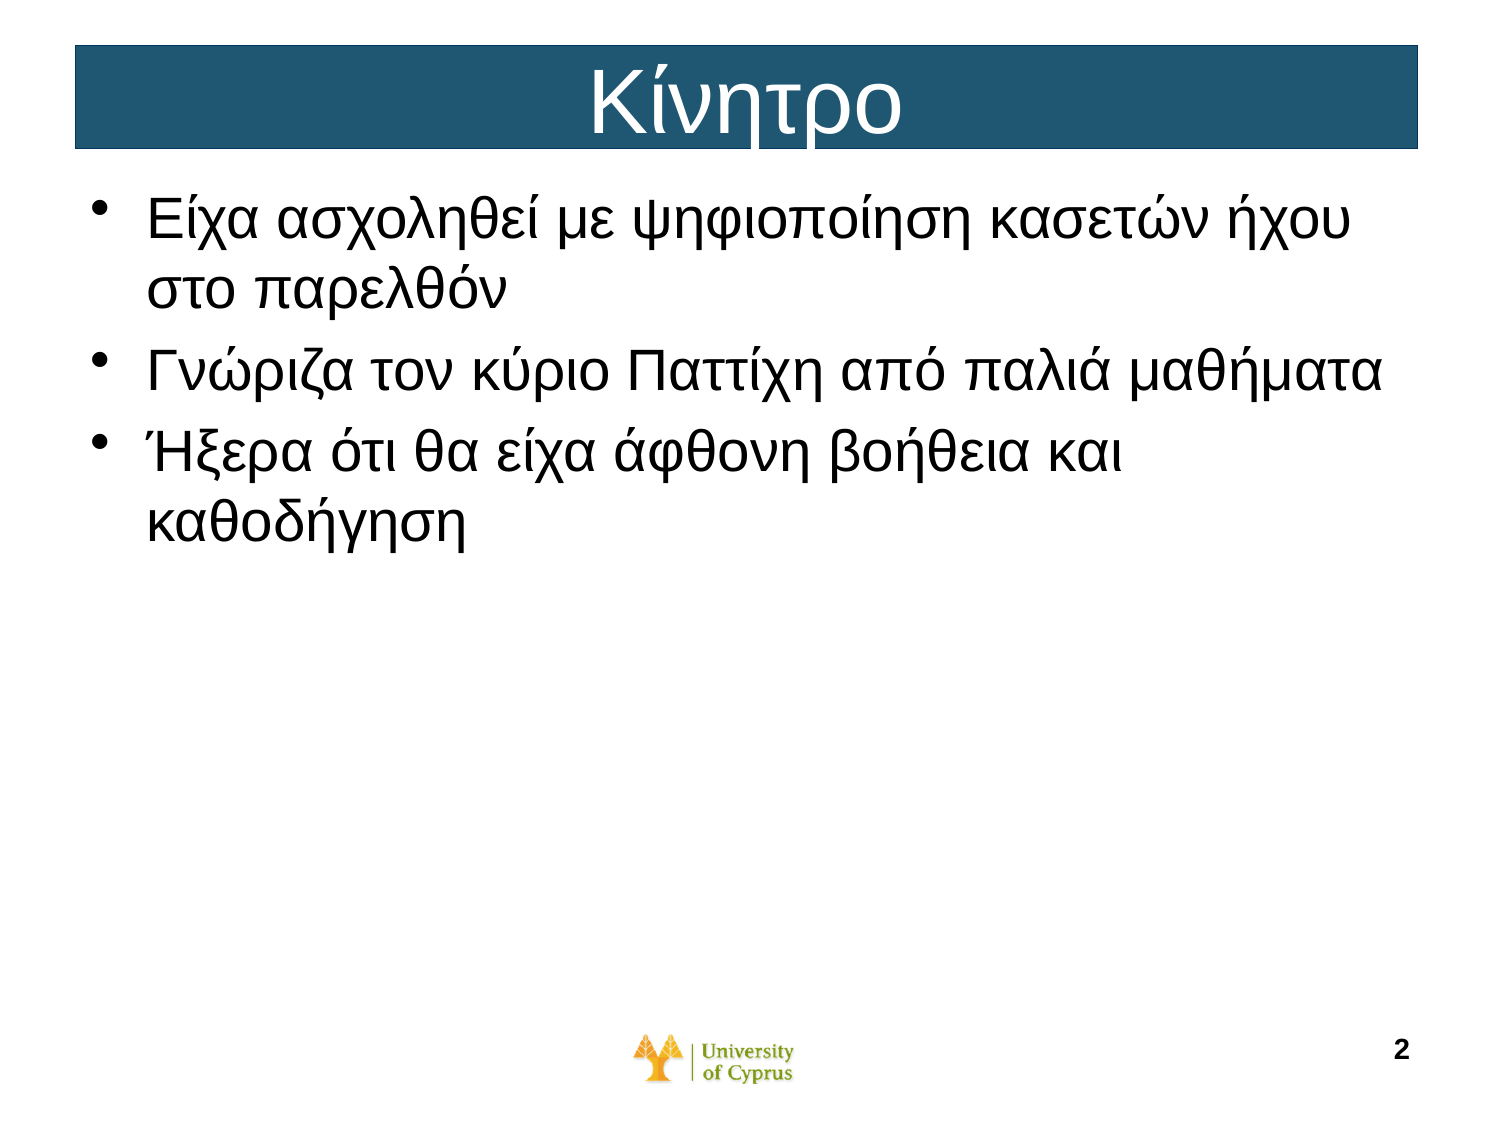

# Κίνητρο
Είχα ασχοληθεί με ψηφιοποίηση κασετών ήχου στο παρελθόν
Γνώριζα τον κύριο Παττίχη από παλιά μαθήματα
Ήξερα ότι θα είχα άφθονη βοήθεια και καθοδήγηση